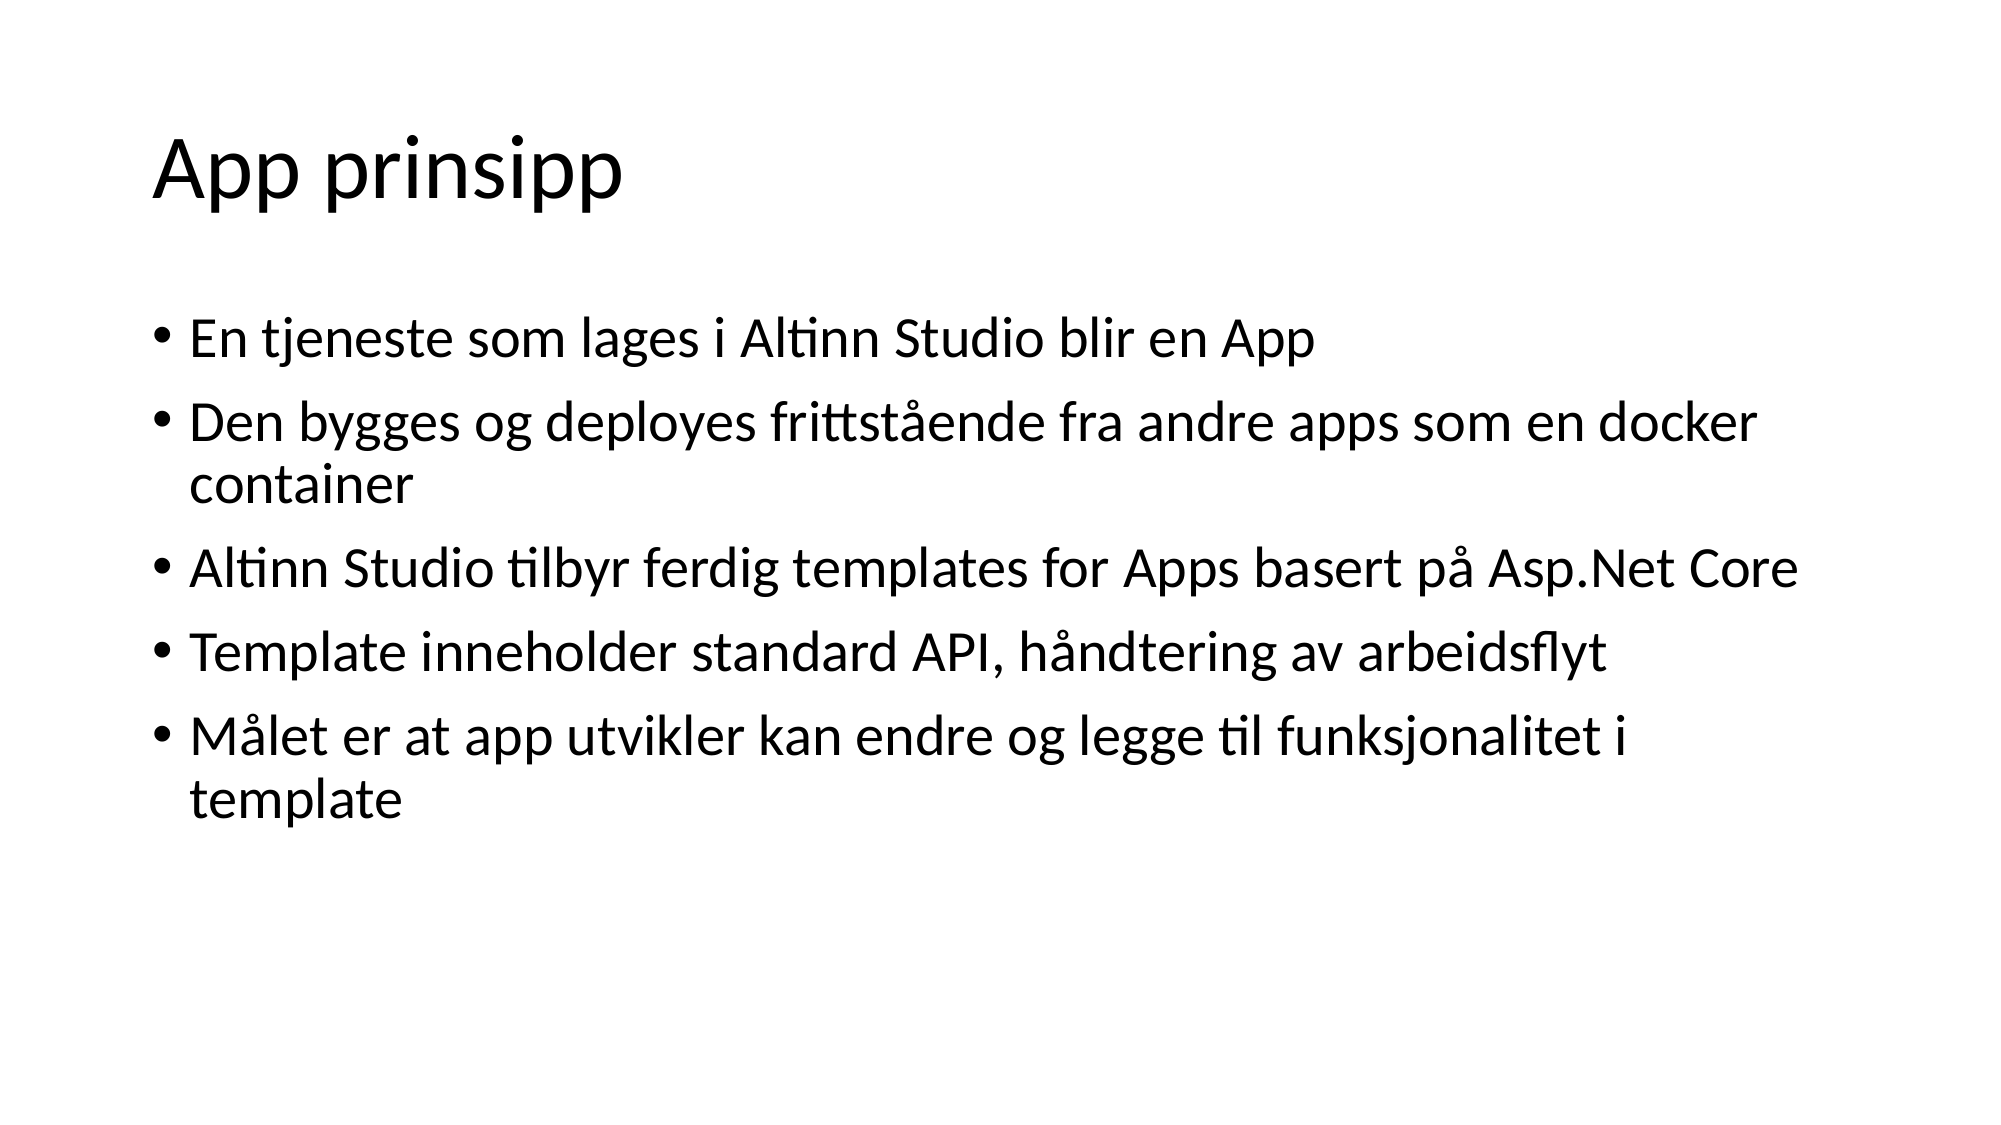

# App prinsipp
En tjeneste som lages i Altinn Studio blir en App
Den bygges og deployes frittstående fra andre apps som en docker container
Altinn Studio tilbyr ferdig templates for Apps basert på Asp.Net Core
Template inneholder standard API, håndtering av arbeidsflyt
Målet er at app utvikler kan endre og legge til funksjonalitet i template